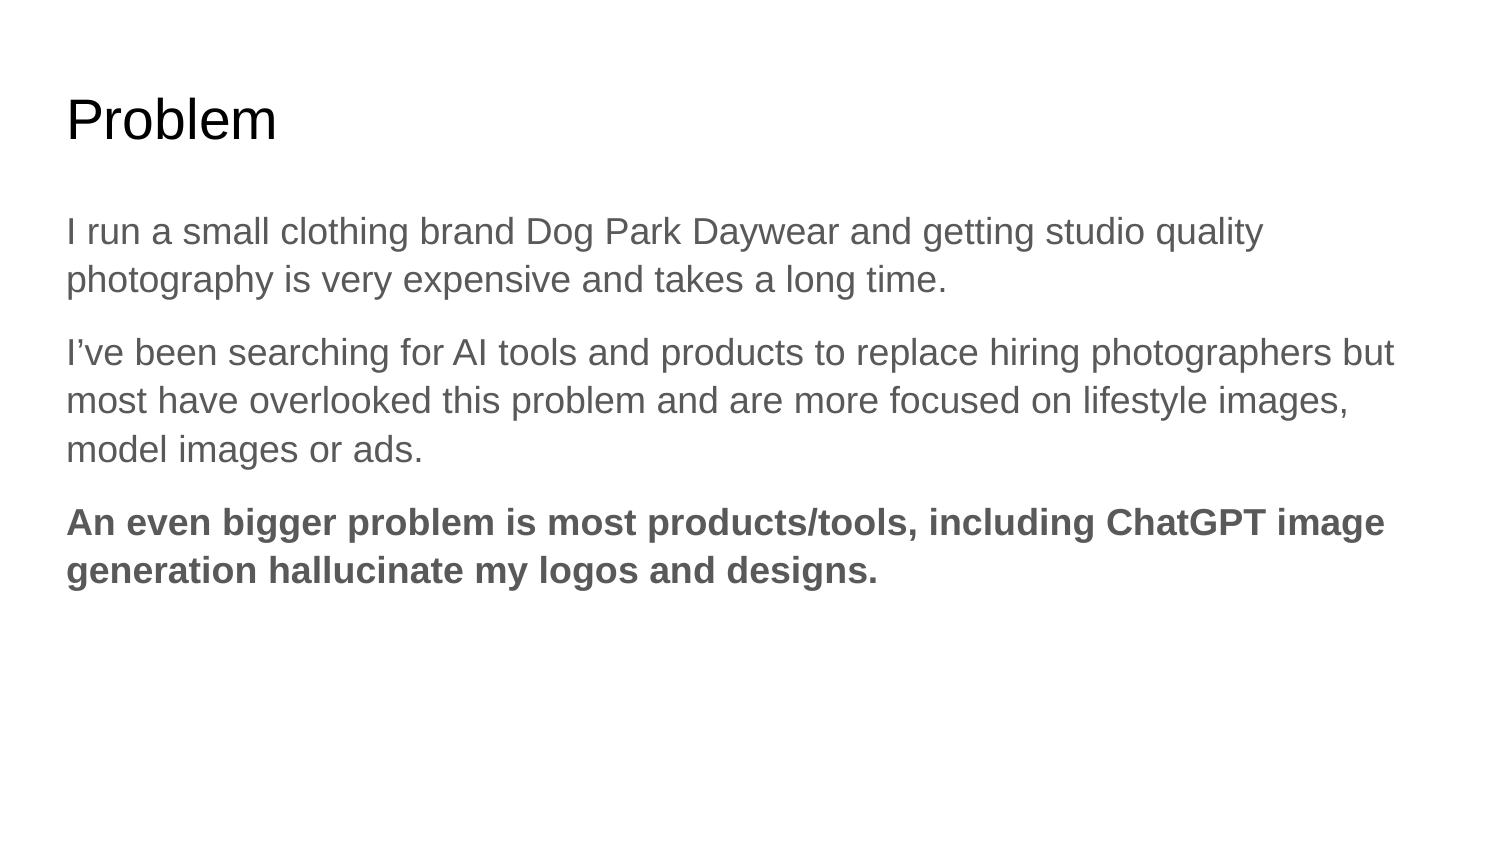

# Problem
I run a small clothing brand Dog Park Daywear and getting studio quality photography is very expensive and takes a long time.
I’ve been searching for AI tools and products to replace hiring photographers but most have overlooked this problem and are more focused on lifestyle images, model images or ads.
An even bigger problem is most products/tools, including ChatGPT image generation hallucinate my logos and designs.